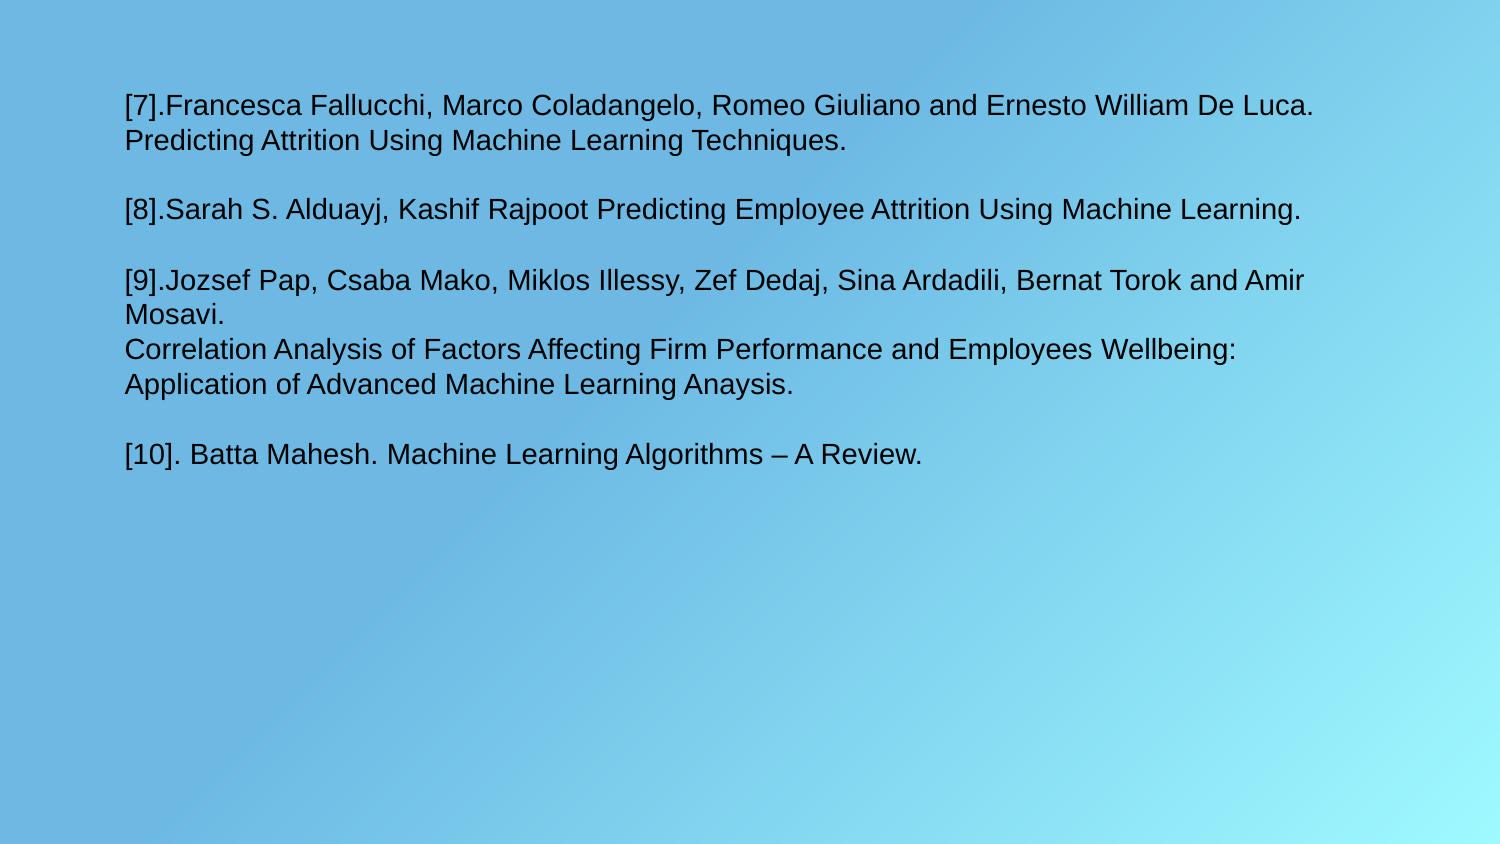

[7].Francesca Fallucchi, Marco Coladangelo, Romeo Giuliano and Ernesto William De Luca. Predicting Attrition Using Machine Learning Techniques.

[8].Sarah S. Alduayj, Kashif Rajpoot Predicting Employee Attrition Using Machine Learning.

[9].Jozsef Pap, Csaba Mako, Miklos Illessy, Zef Dedaj, Sina Ardadili, Bernat Torok and Amir Mosavi.
Correlation Analysis of Factors Affecting Firm Performance and Employees Wellbeing: Application of Advanced Machine Learning Anaysis.

[10]. Batta Mahesh. Machine Learning Algorithms – A Review.